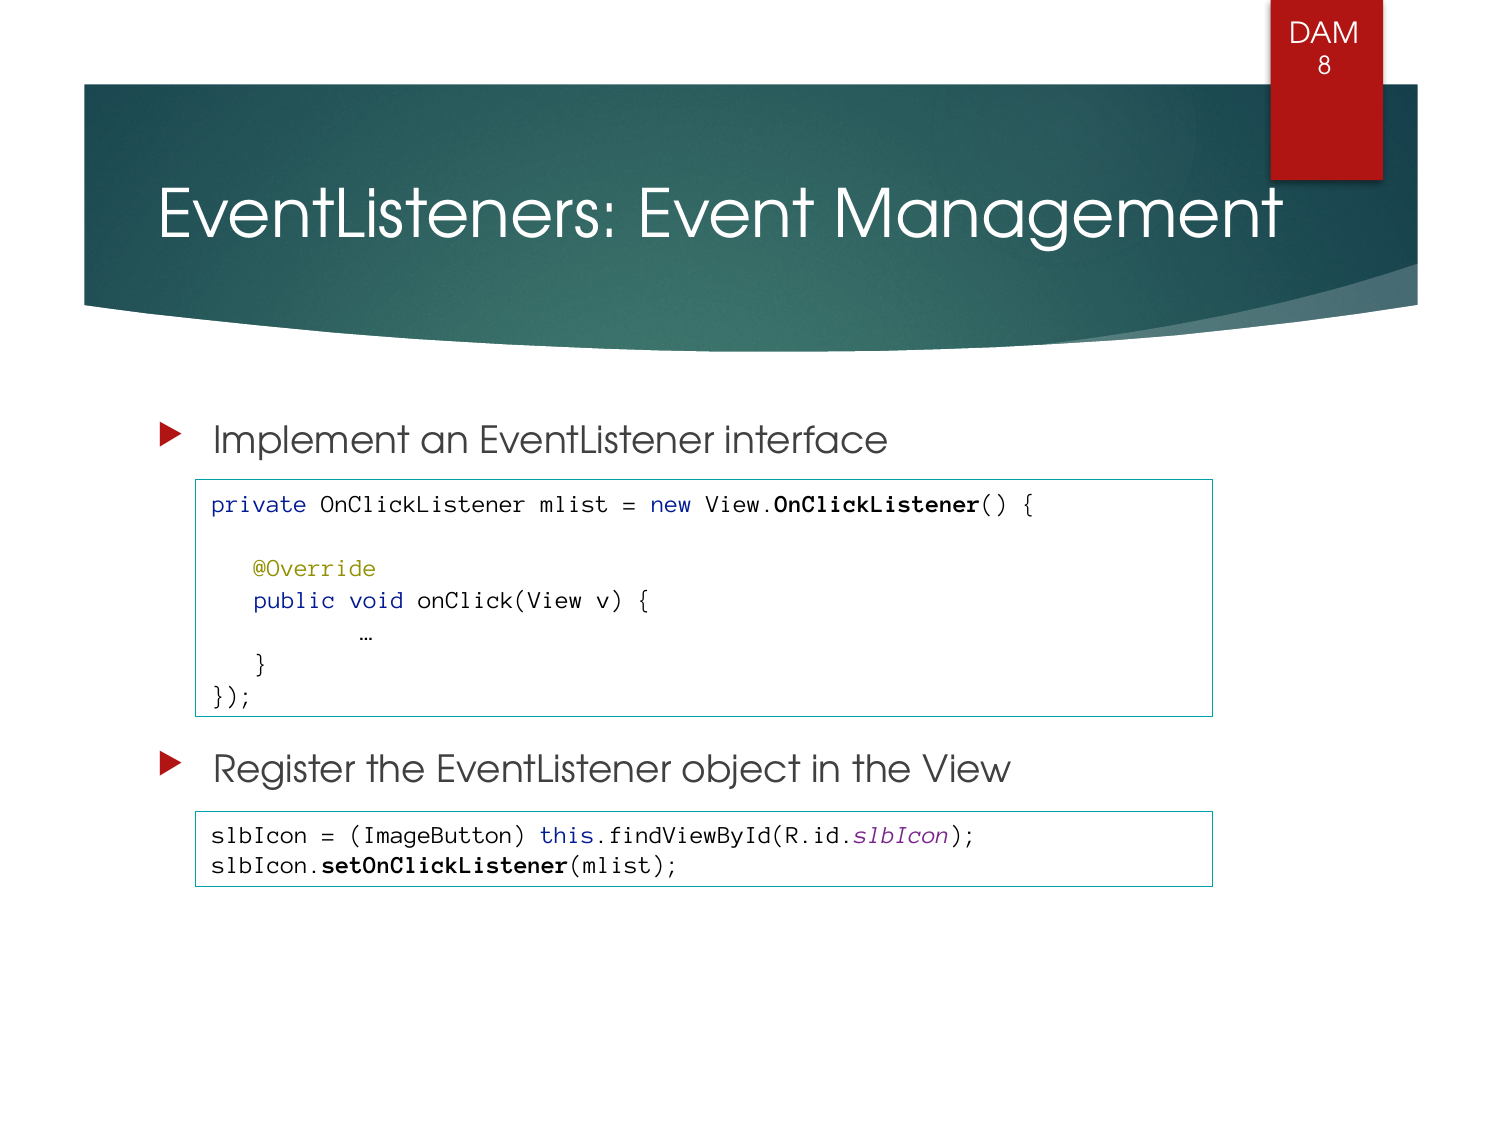

DAM
8
# EventListeners: Event Management
Implement an EventListener interface

Register the EventListener object in the View

private OnClickListener mlist = new View.OnClickListener() {

   @Override
	public void onClick(View v) {
		…
	}
});
slbIcon = (ImageButton) this.findViewById(R.id.slbIcon);  slbIcon.setOnClickListener(mlist);